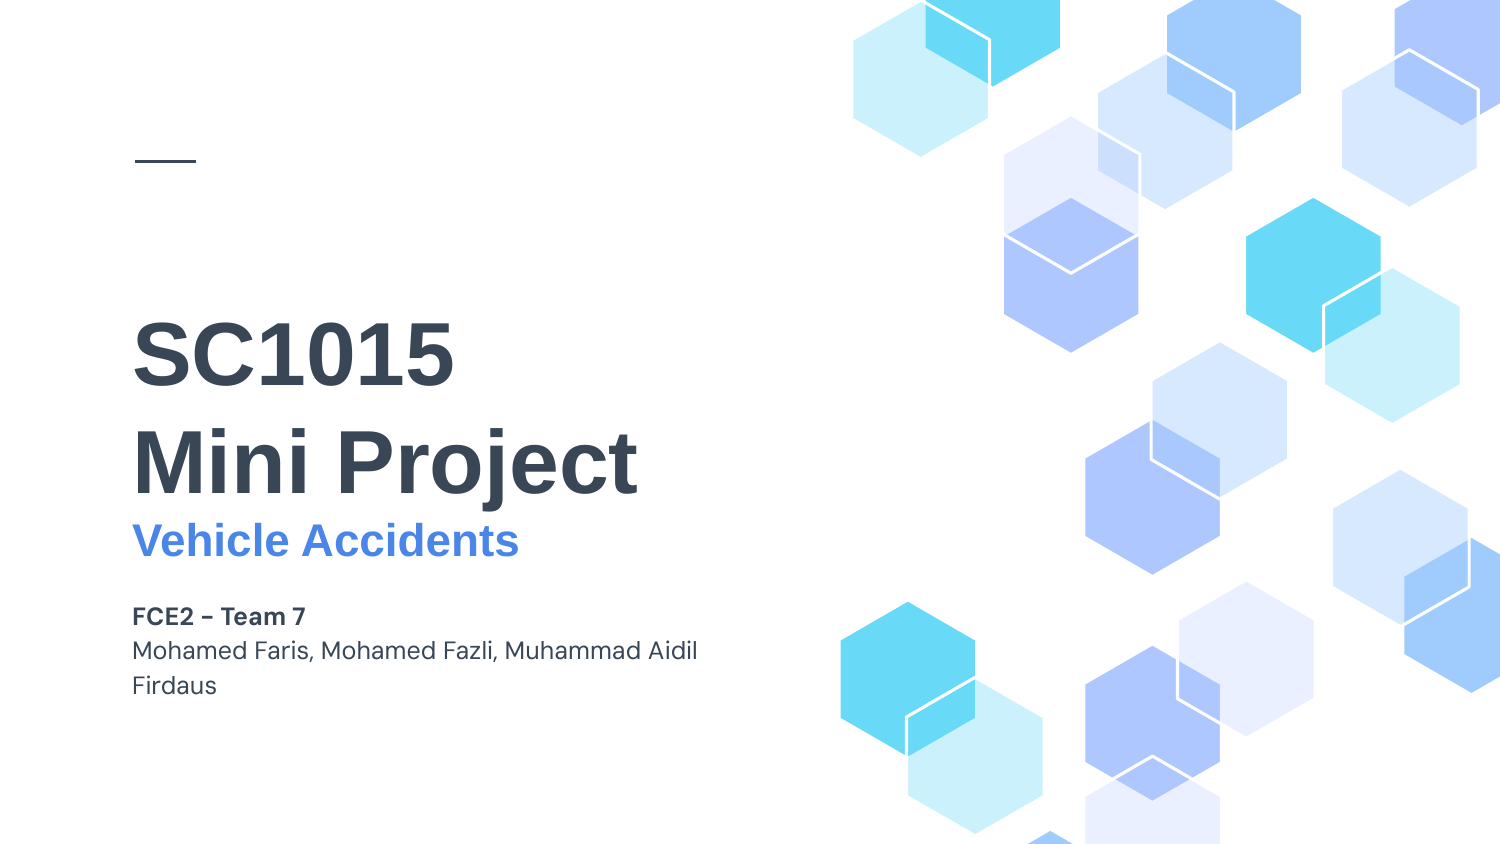

# SC1015
Mini Project
Vehicle Accidents
FCE2 - Team 7
Mohamed Faris, Mohamed Fazli, Muhammad Aidil Firdaus